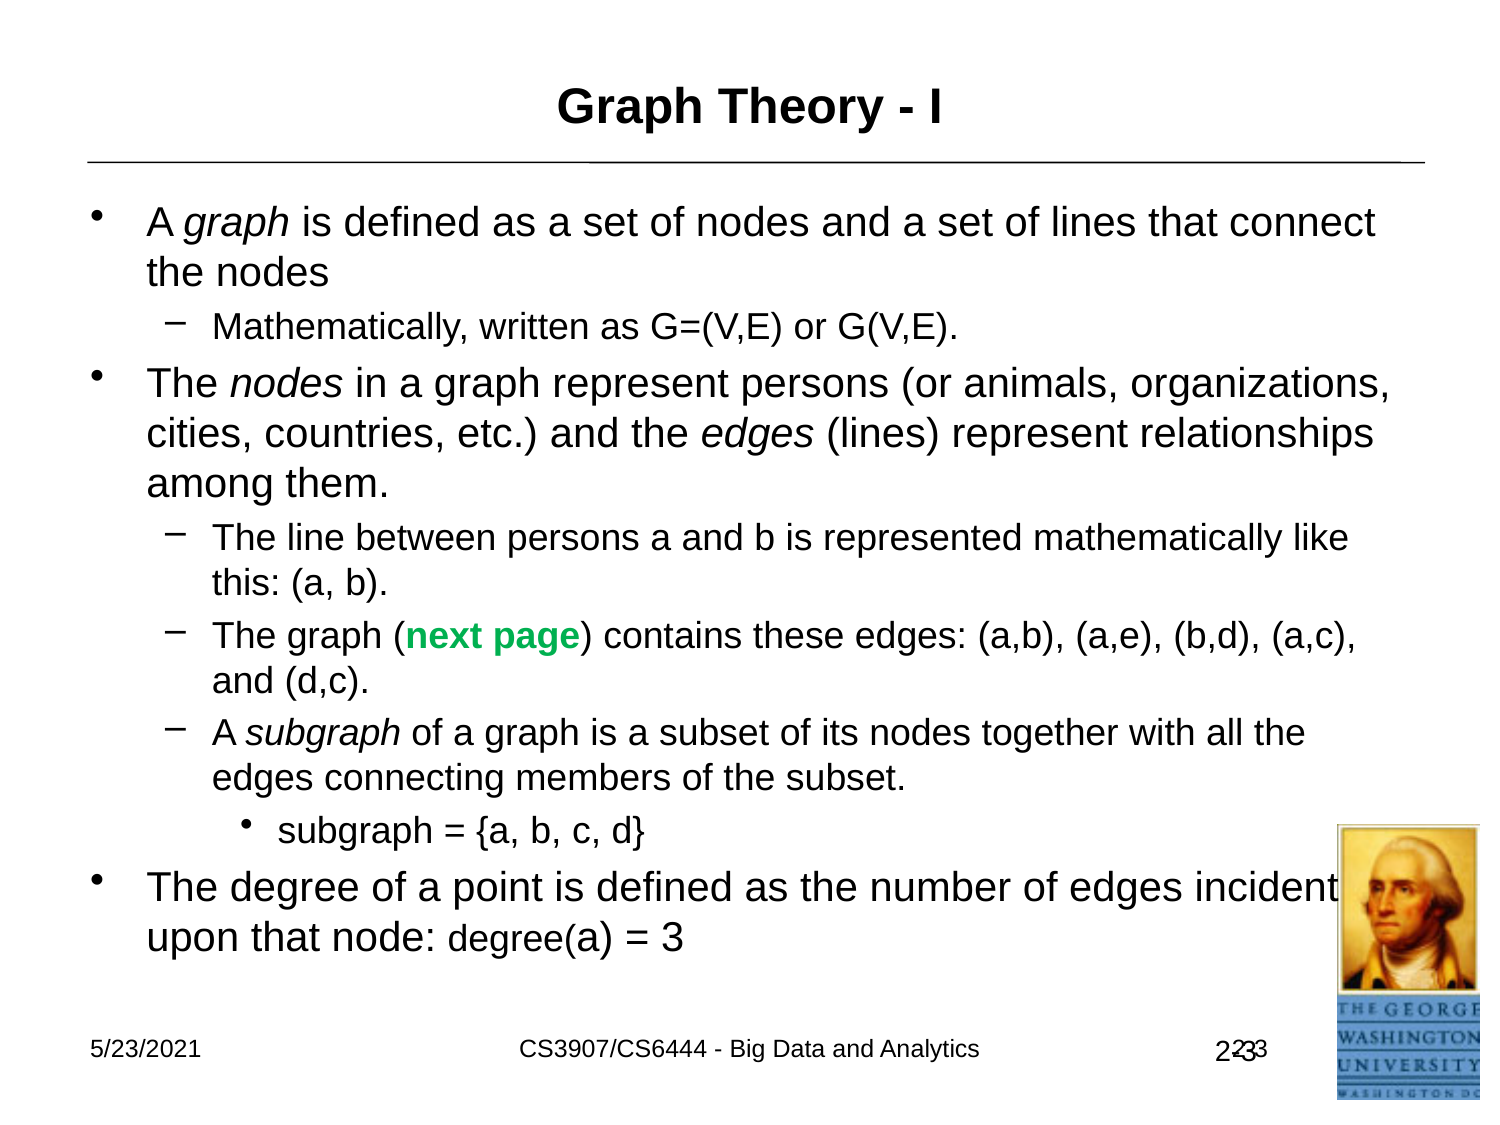

# Graph Theory - I
A graph is defined as a set of nodes and a set of lines that connect the nodes
Mathematically, written as G=(V,E) or G(V,E).
The nodes in a graph represent persons (or animals, organizations, cities, countries, etc.) and the edges (lines) represent relationships among them.
The line between persons a and b is represented mathematically like this: (a, b).
The graph (next page) contains these edges: (a,b), (a,e), (b,d), (a,c), and (d,c).
A subgraph of a graph is a subset of its nodes together with all the edges connecting members of the subset.
subgraph = {a, b, c, d}
The degree of a point is defined as the number of edges incident upon that node: degree(a) = 3

5/23/2021
CS3907/CS6444 - Big Data and Analytics
2-3
2-3